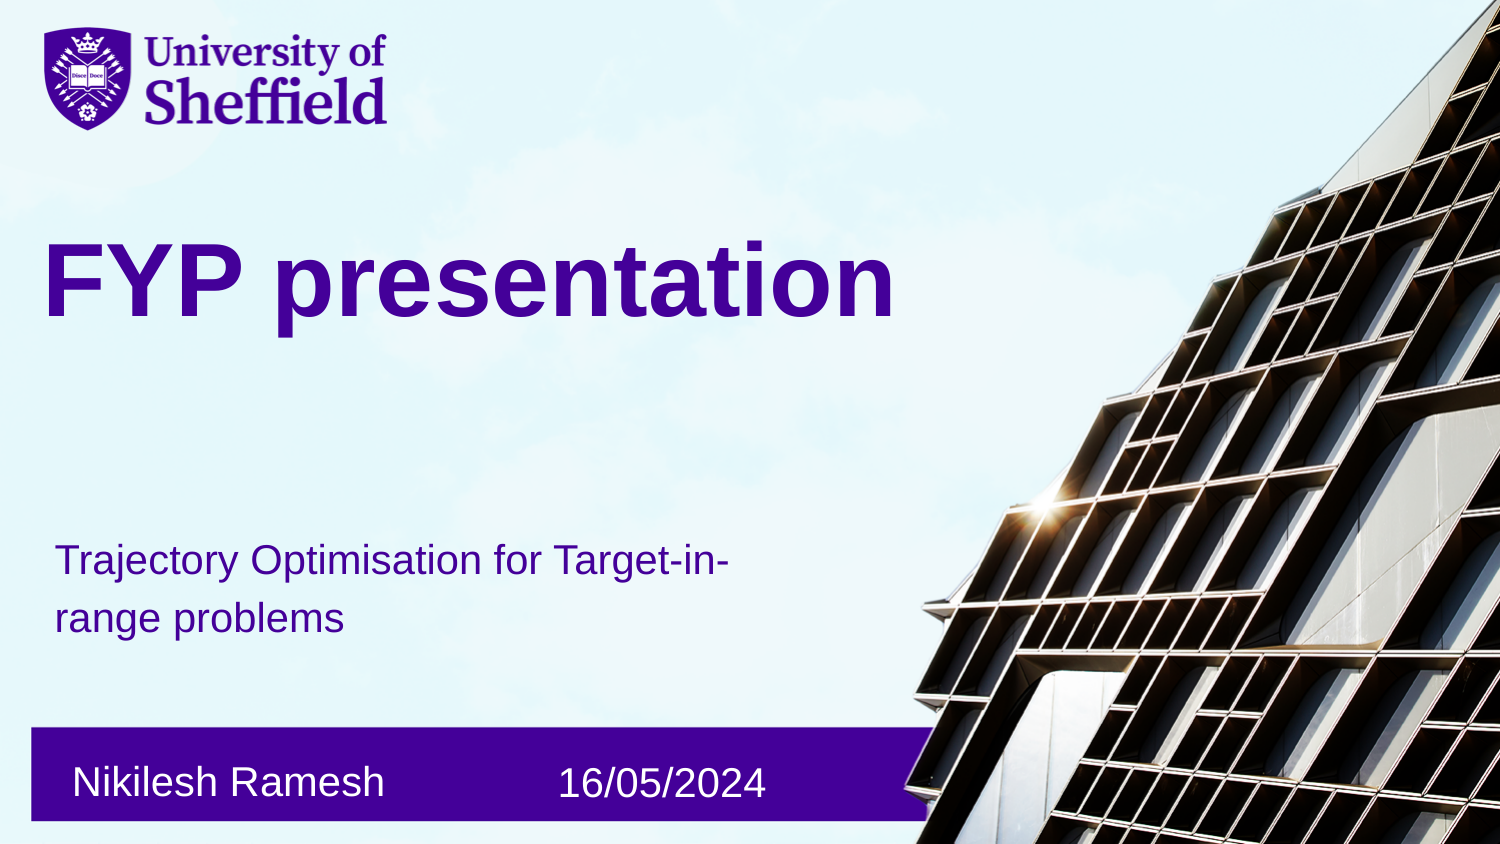

# FYP presentation
Trajectory Optimisation for Target-in-range problems

Nikilesh Ramesh
16/05/2024